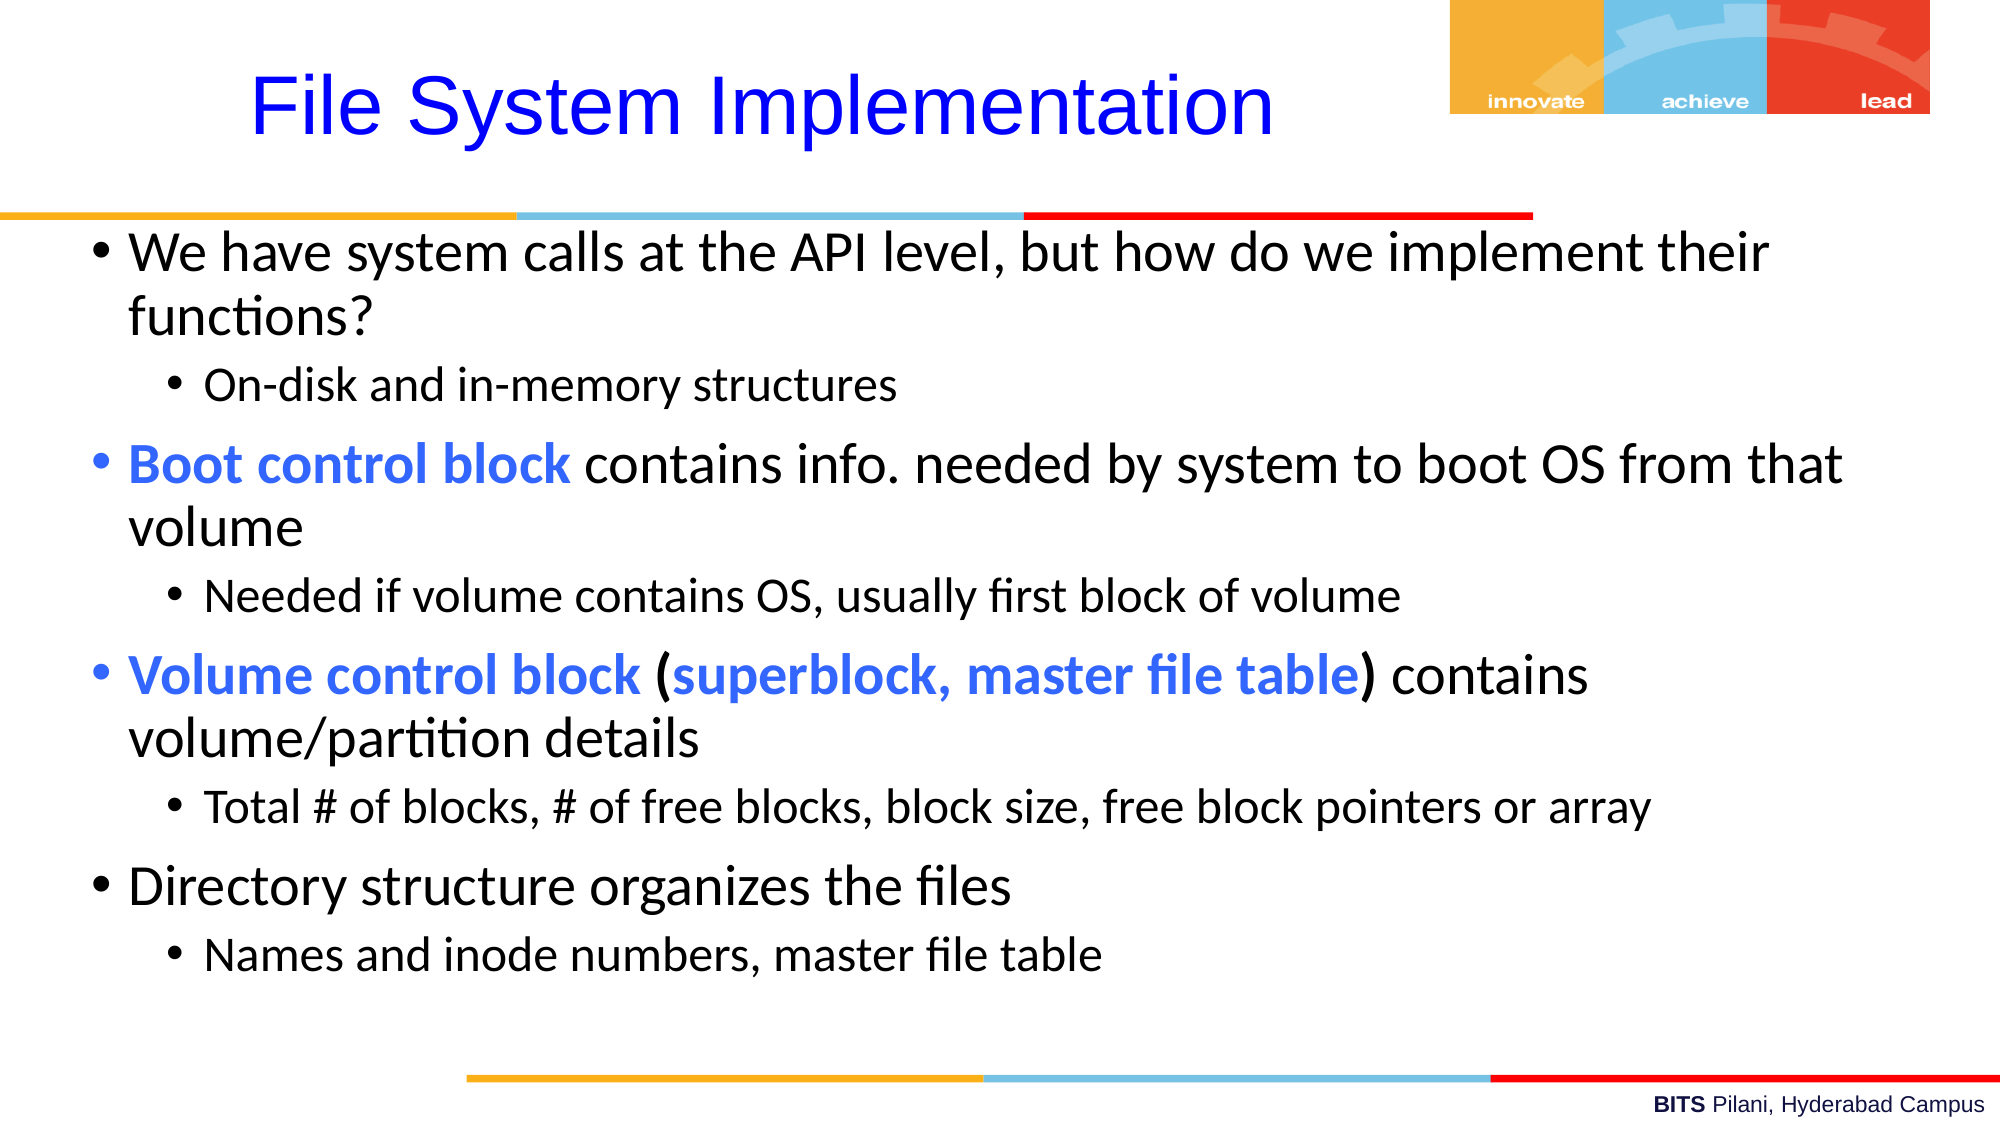

File System Implementation
We have system calls at the API level, but how do we implement their functions?
On-disk and in-memory structures
Boot control block contains info. needed by system to boot OS from that volume
Needed if volume contains OS, usually first block of volume
Volume control block (superblock, master file table) contains volume/partition details
Total # of blocks, # of free blocks, block size, free block pointers or array
Directory structure organizes the files
Names and inode numbers, master file table